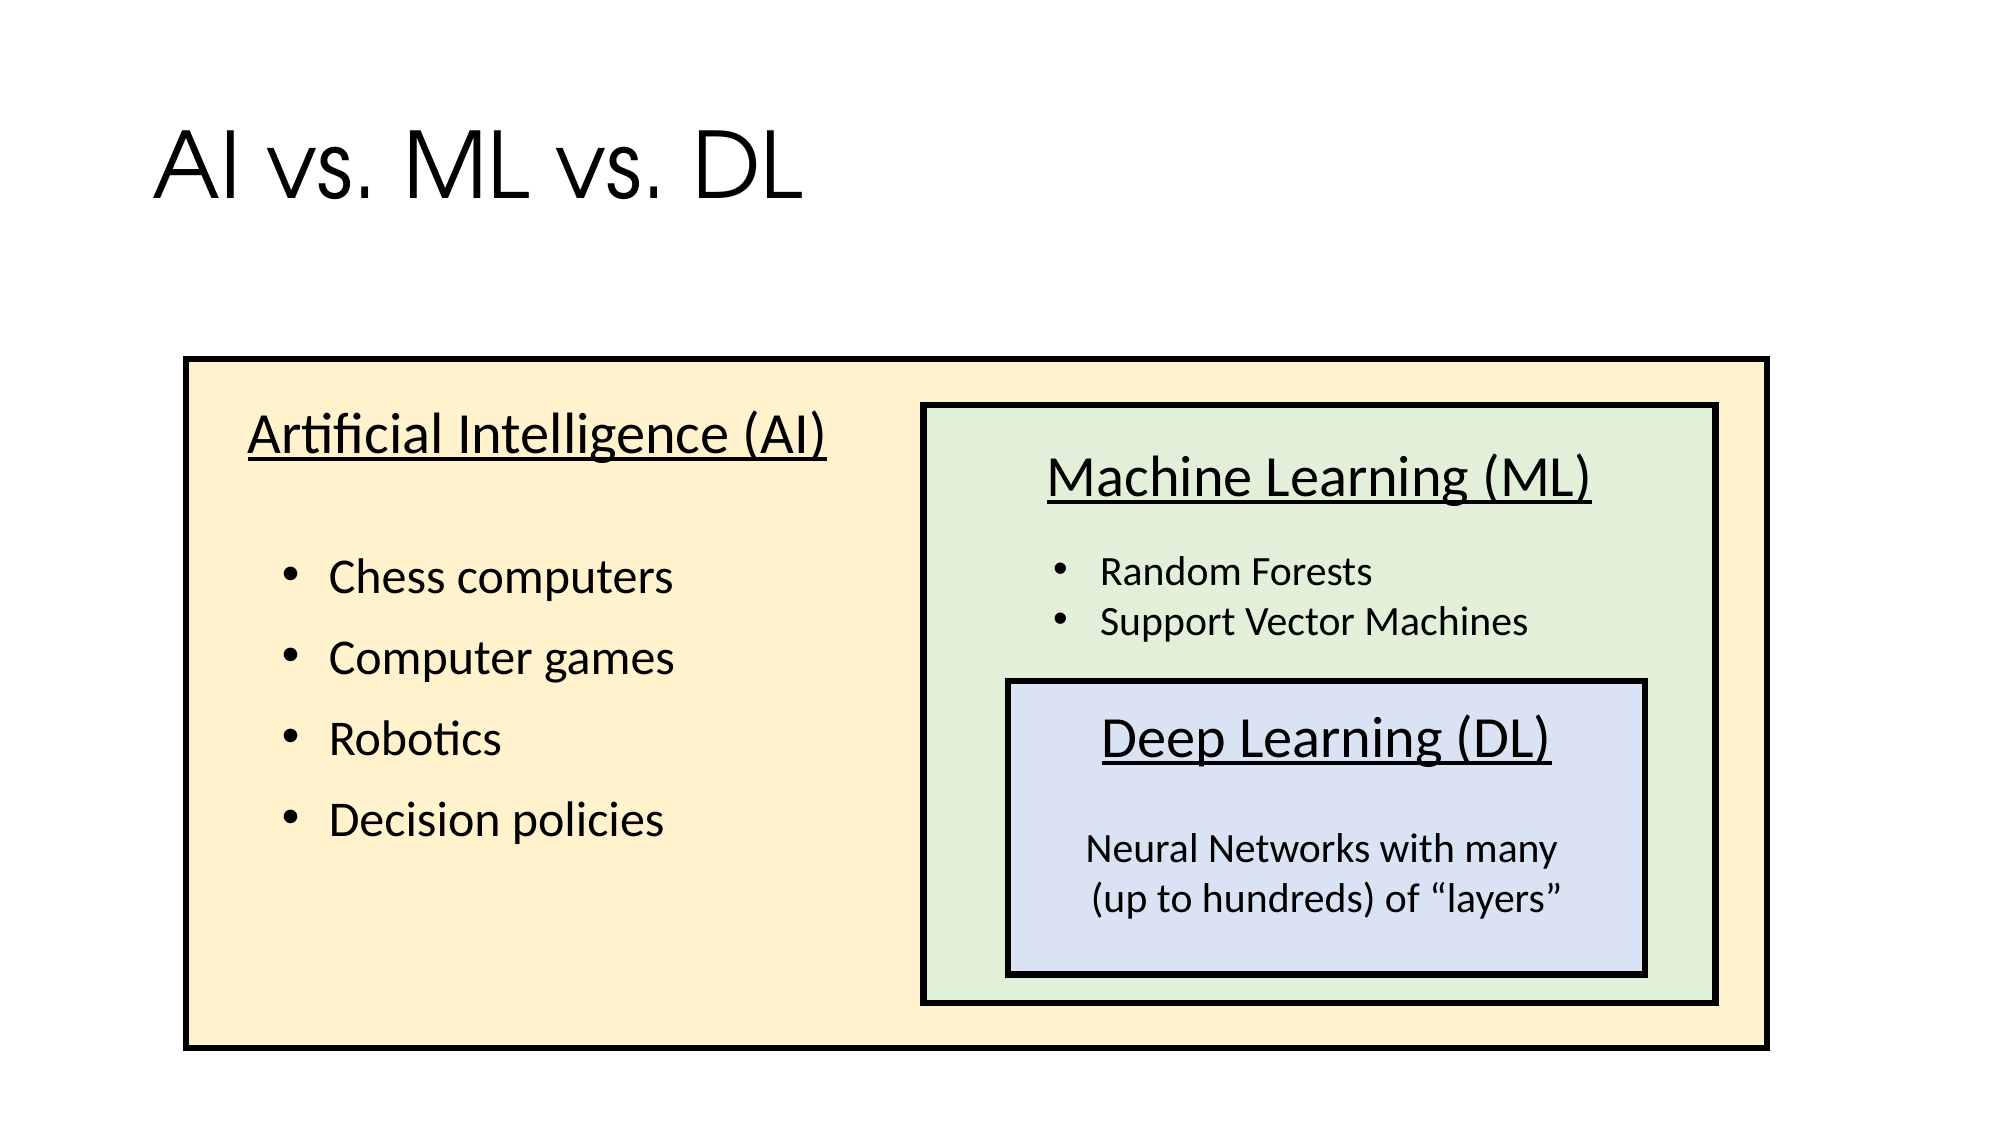

# AI vs. ML vs. DL

Artificial Intelligence (AI)

Machine Learning (ML)
Chess computers
Computer games
Robotics
Decision policies
Random Forests
Support Vector Machines

Deep Learning (DL)
Neural Networks with many
(up to hundreds) of “layers”